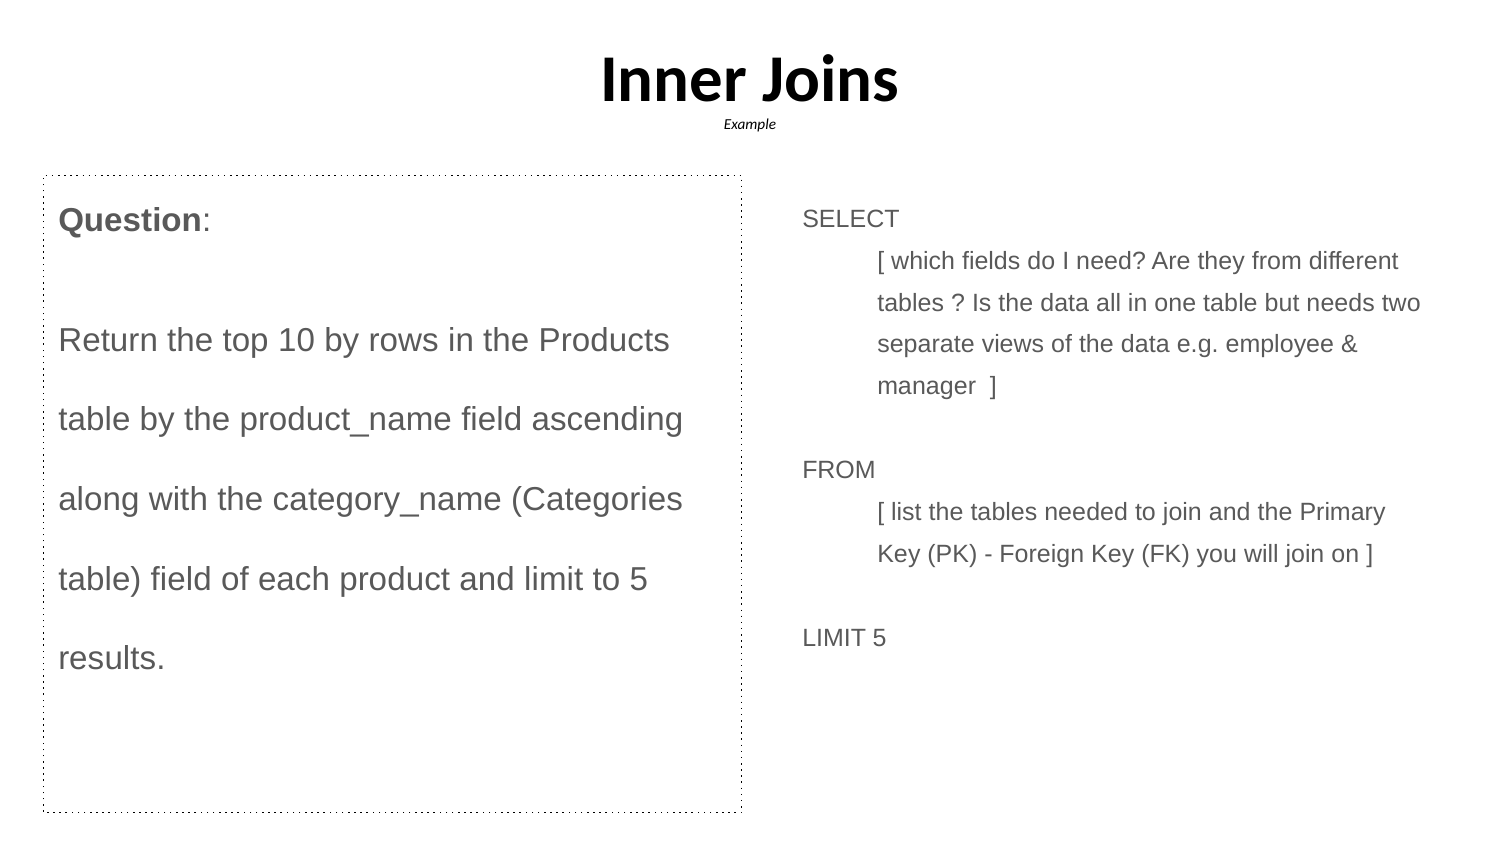

# Inner Joins
Example
Question:
Return the top 10 by rows in the Products table by the product_name field ascending along with the category_name (Categories table) field of each product and limit to 5 results.
SELECT
[ which fields do I need? Are they from different tables ? Is the data all in one table but needs two separate views of the data e.g. employee & manager  ]
FROM
[ list the tables needed to join and the Primary Key (PK) - Foreign Key (FK) you will join on ]
LIMIT 5